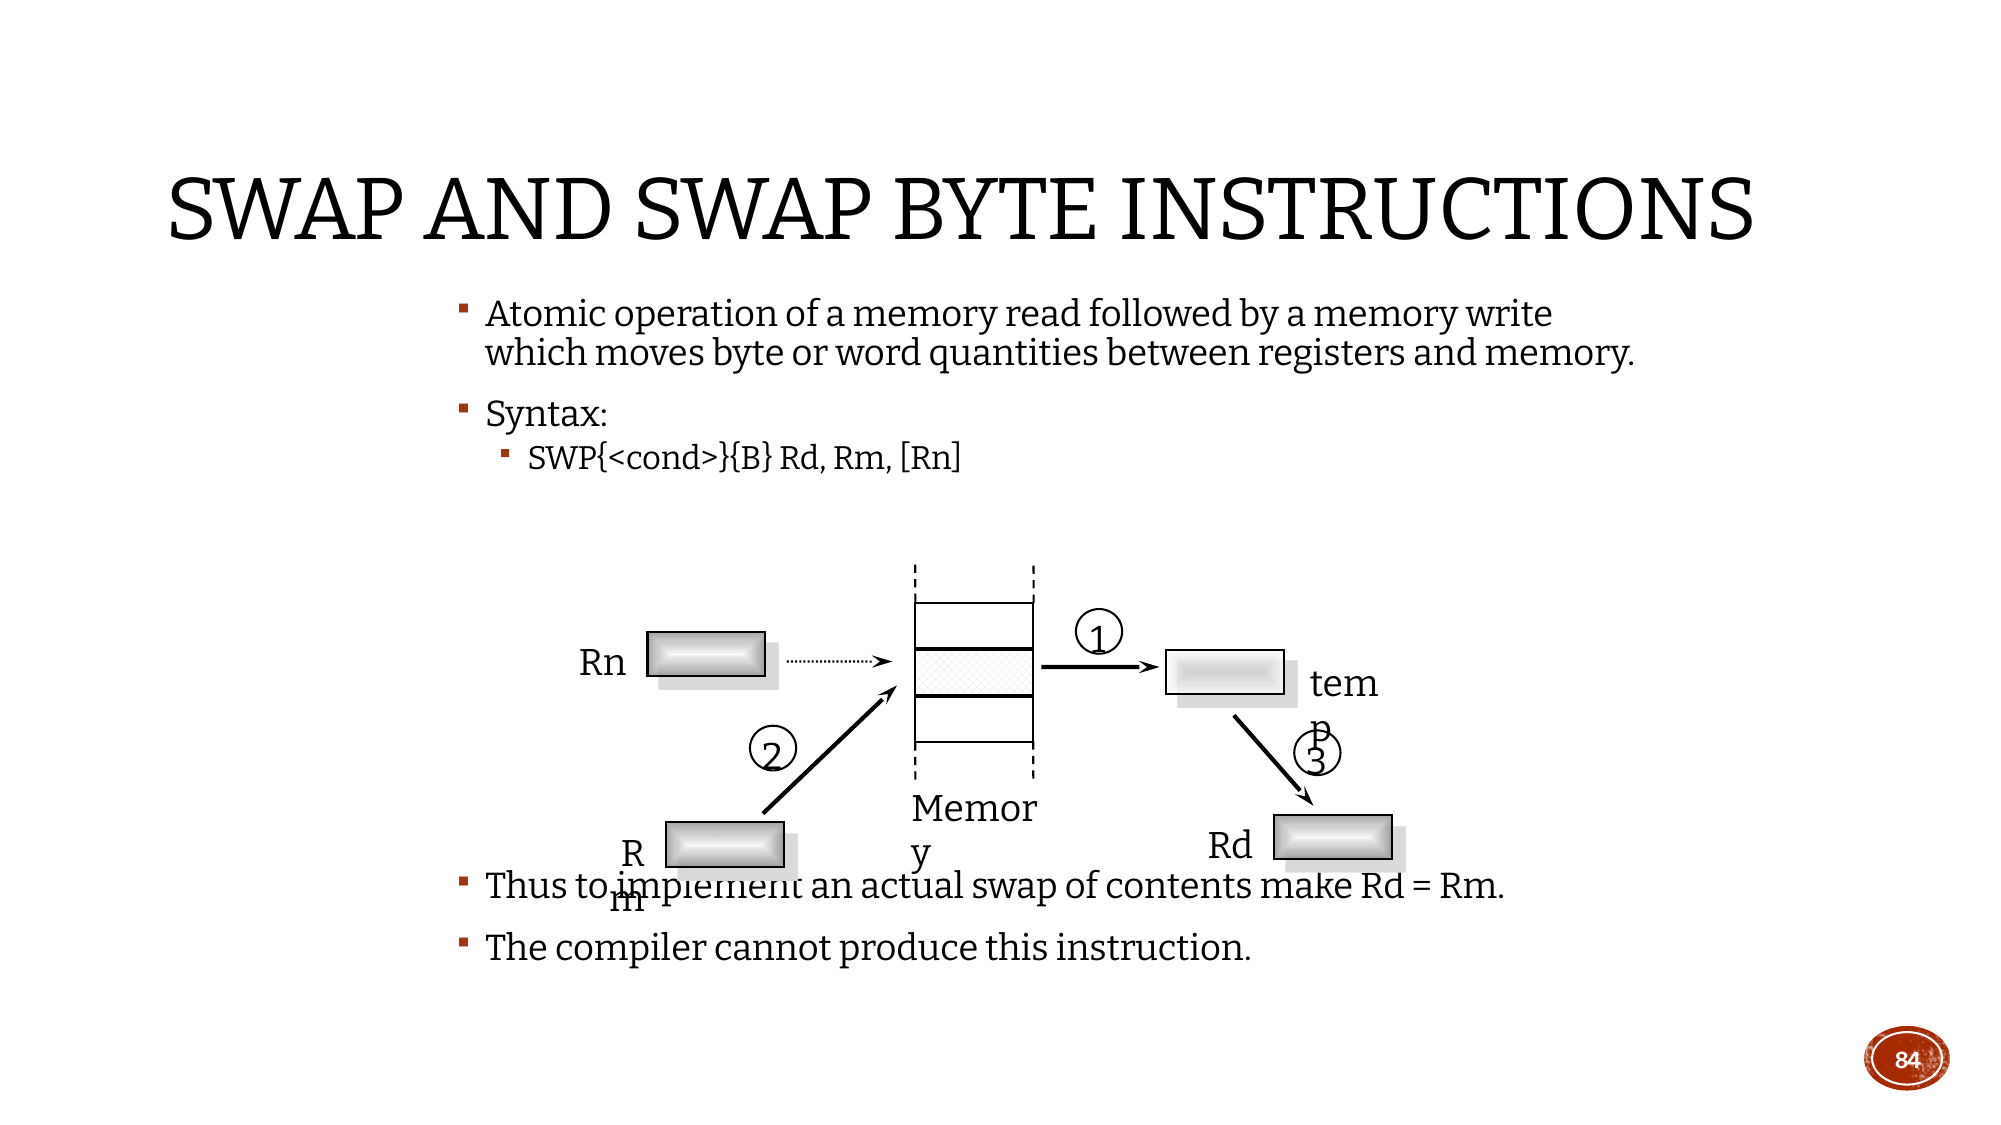

# Swap and Swap Byte Instructions
Atomic operation of a memory read followed by a memory write which moves byte or word quantities between registers and memory.
Syntax:
SWP{<cond>}{B} Rd, Rm, [Rn]

Thus to implement an actual swap of contents make Rd = Rm.
The compiler cannot produce this instruction.

1

Rn

temp

2

3

Rd

Rm

Memory

84